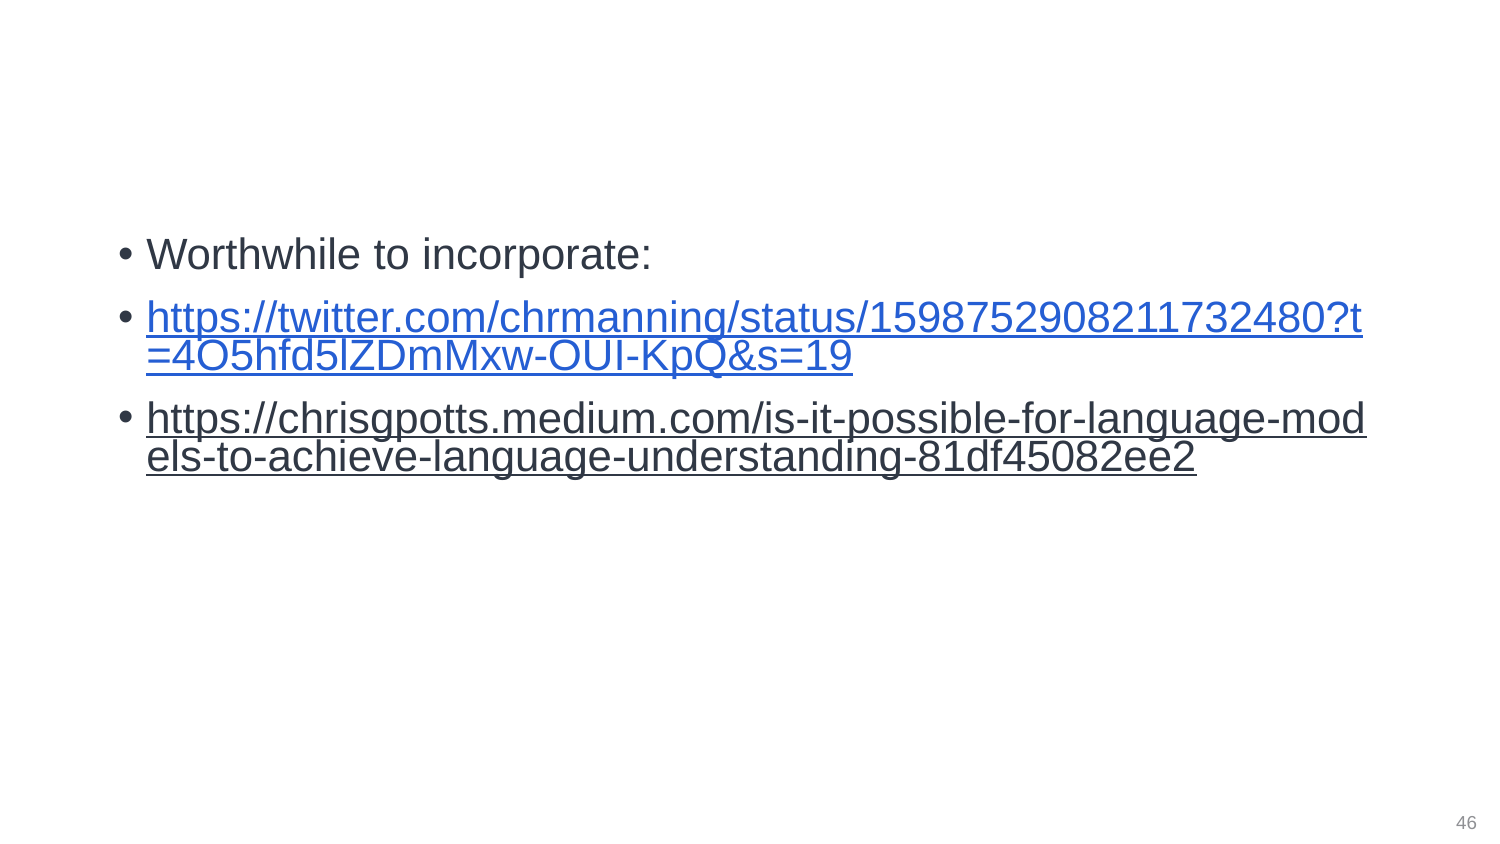

#
Worthwhile to incorporate:
https://twitter.com/chrmanning/status/1598752908211732480?t=4O5hfd5lZDmMxw-OUI-KpQ&s=19
https://chrisgpotts.medium.com/is-it-possible-for-language-models-to-achieve-language-understanding-81df45082ee2

46